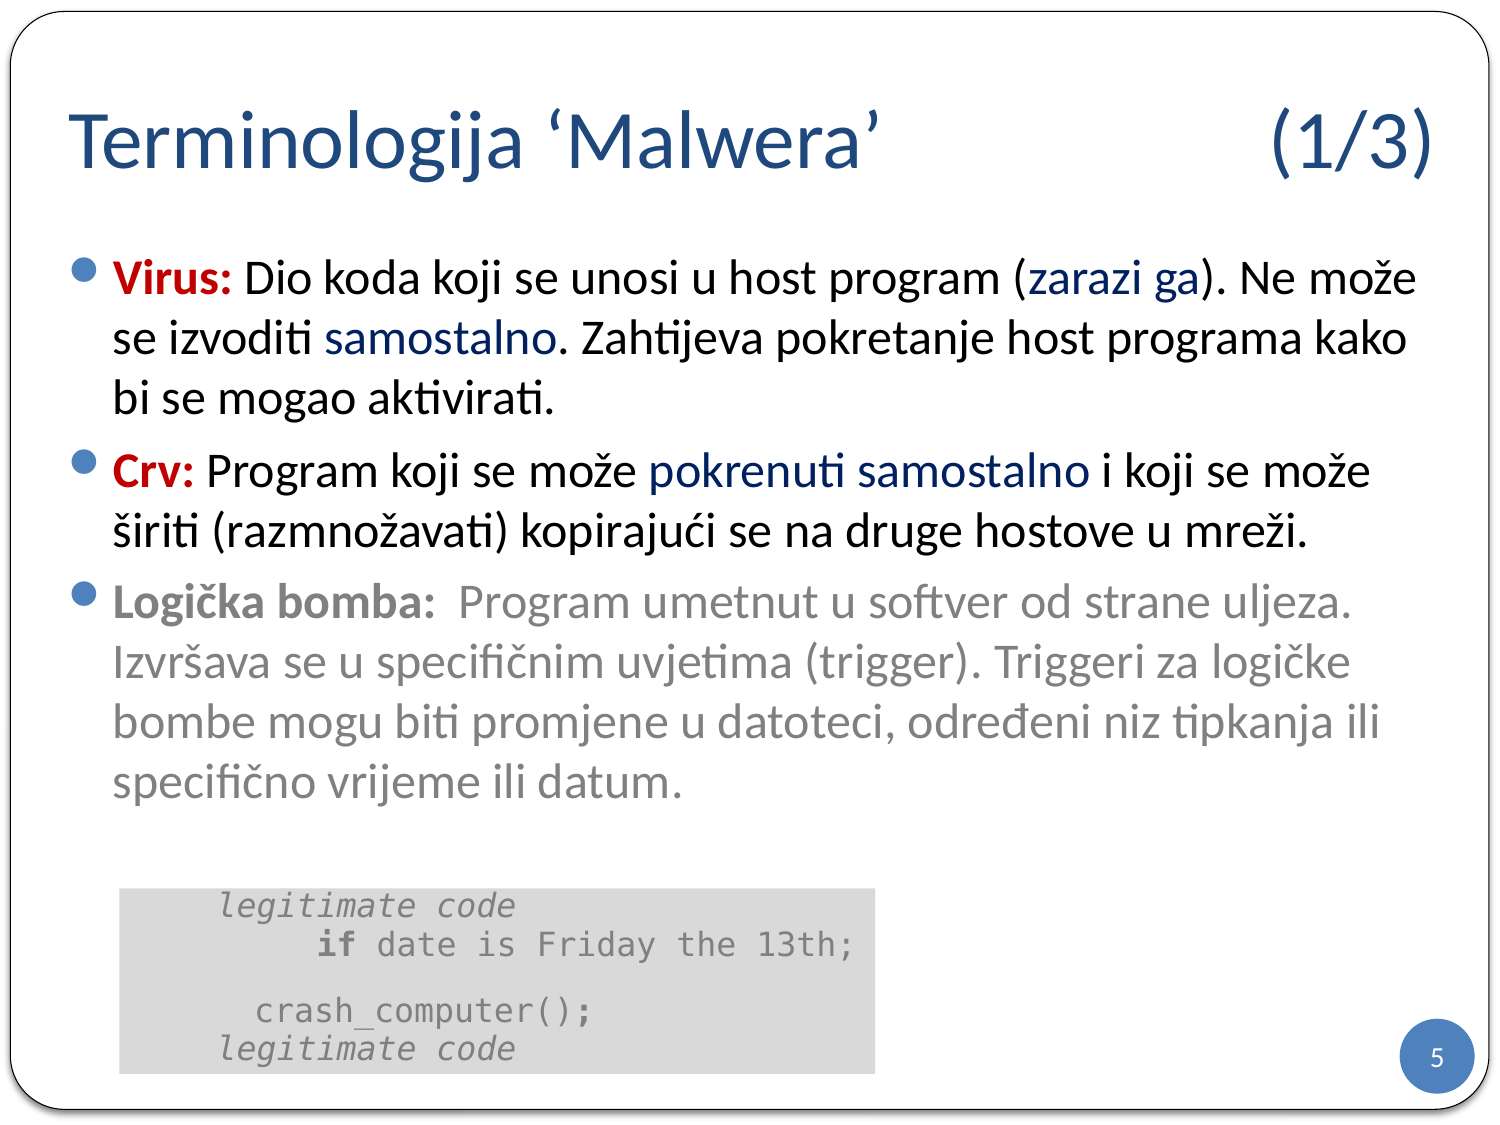

# Terminologija ‘Malwera’ 			(1/3)
Virus: Dio koda koji se unosi u host program (zarazi ga). Ne može se izvoditi samostalno. Zahtijeva pokretanje host programa kako bi se mogao aktivirati.
Crv: Program koji se može pokrenuti samostalno i koji se može širiti (razmnožavati) kopirajući se na druge hostove u mreži.
Logička bomba:  Program umetnut u softver od strane uljeza. Izvršava se u specifičnim uvjetima (trigger). Triggeri za logičke bombe mogu biti promjene u datoteci, određeni niz tipkanja ili specifično vrijeme ili datum.
legitimate code
     if date is Friday the 13th;
			crash_computer();
legitimate code
5